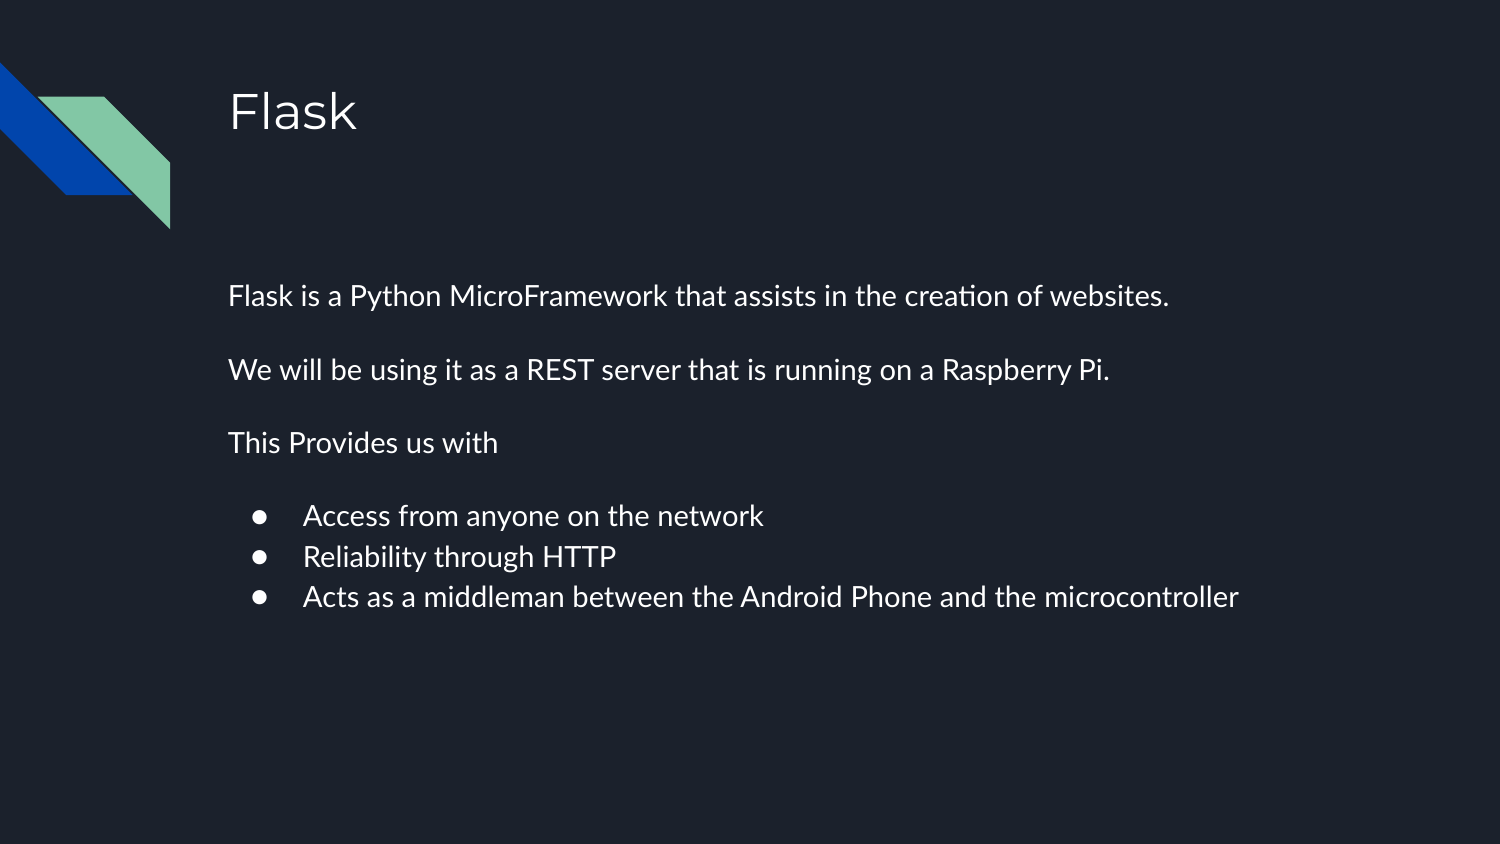

# Flask
Flask is a Python MicroFramework that assists in the creation of websites.
We will be using it as a REST server that is running on a Raspberry Pi.
This Provides us with
Access from anyone on the network
Reliability through HTTP
Acts as a middleman between the Android Phone and the microcontroller